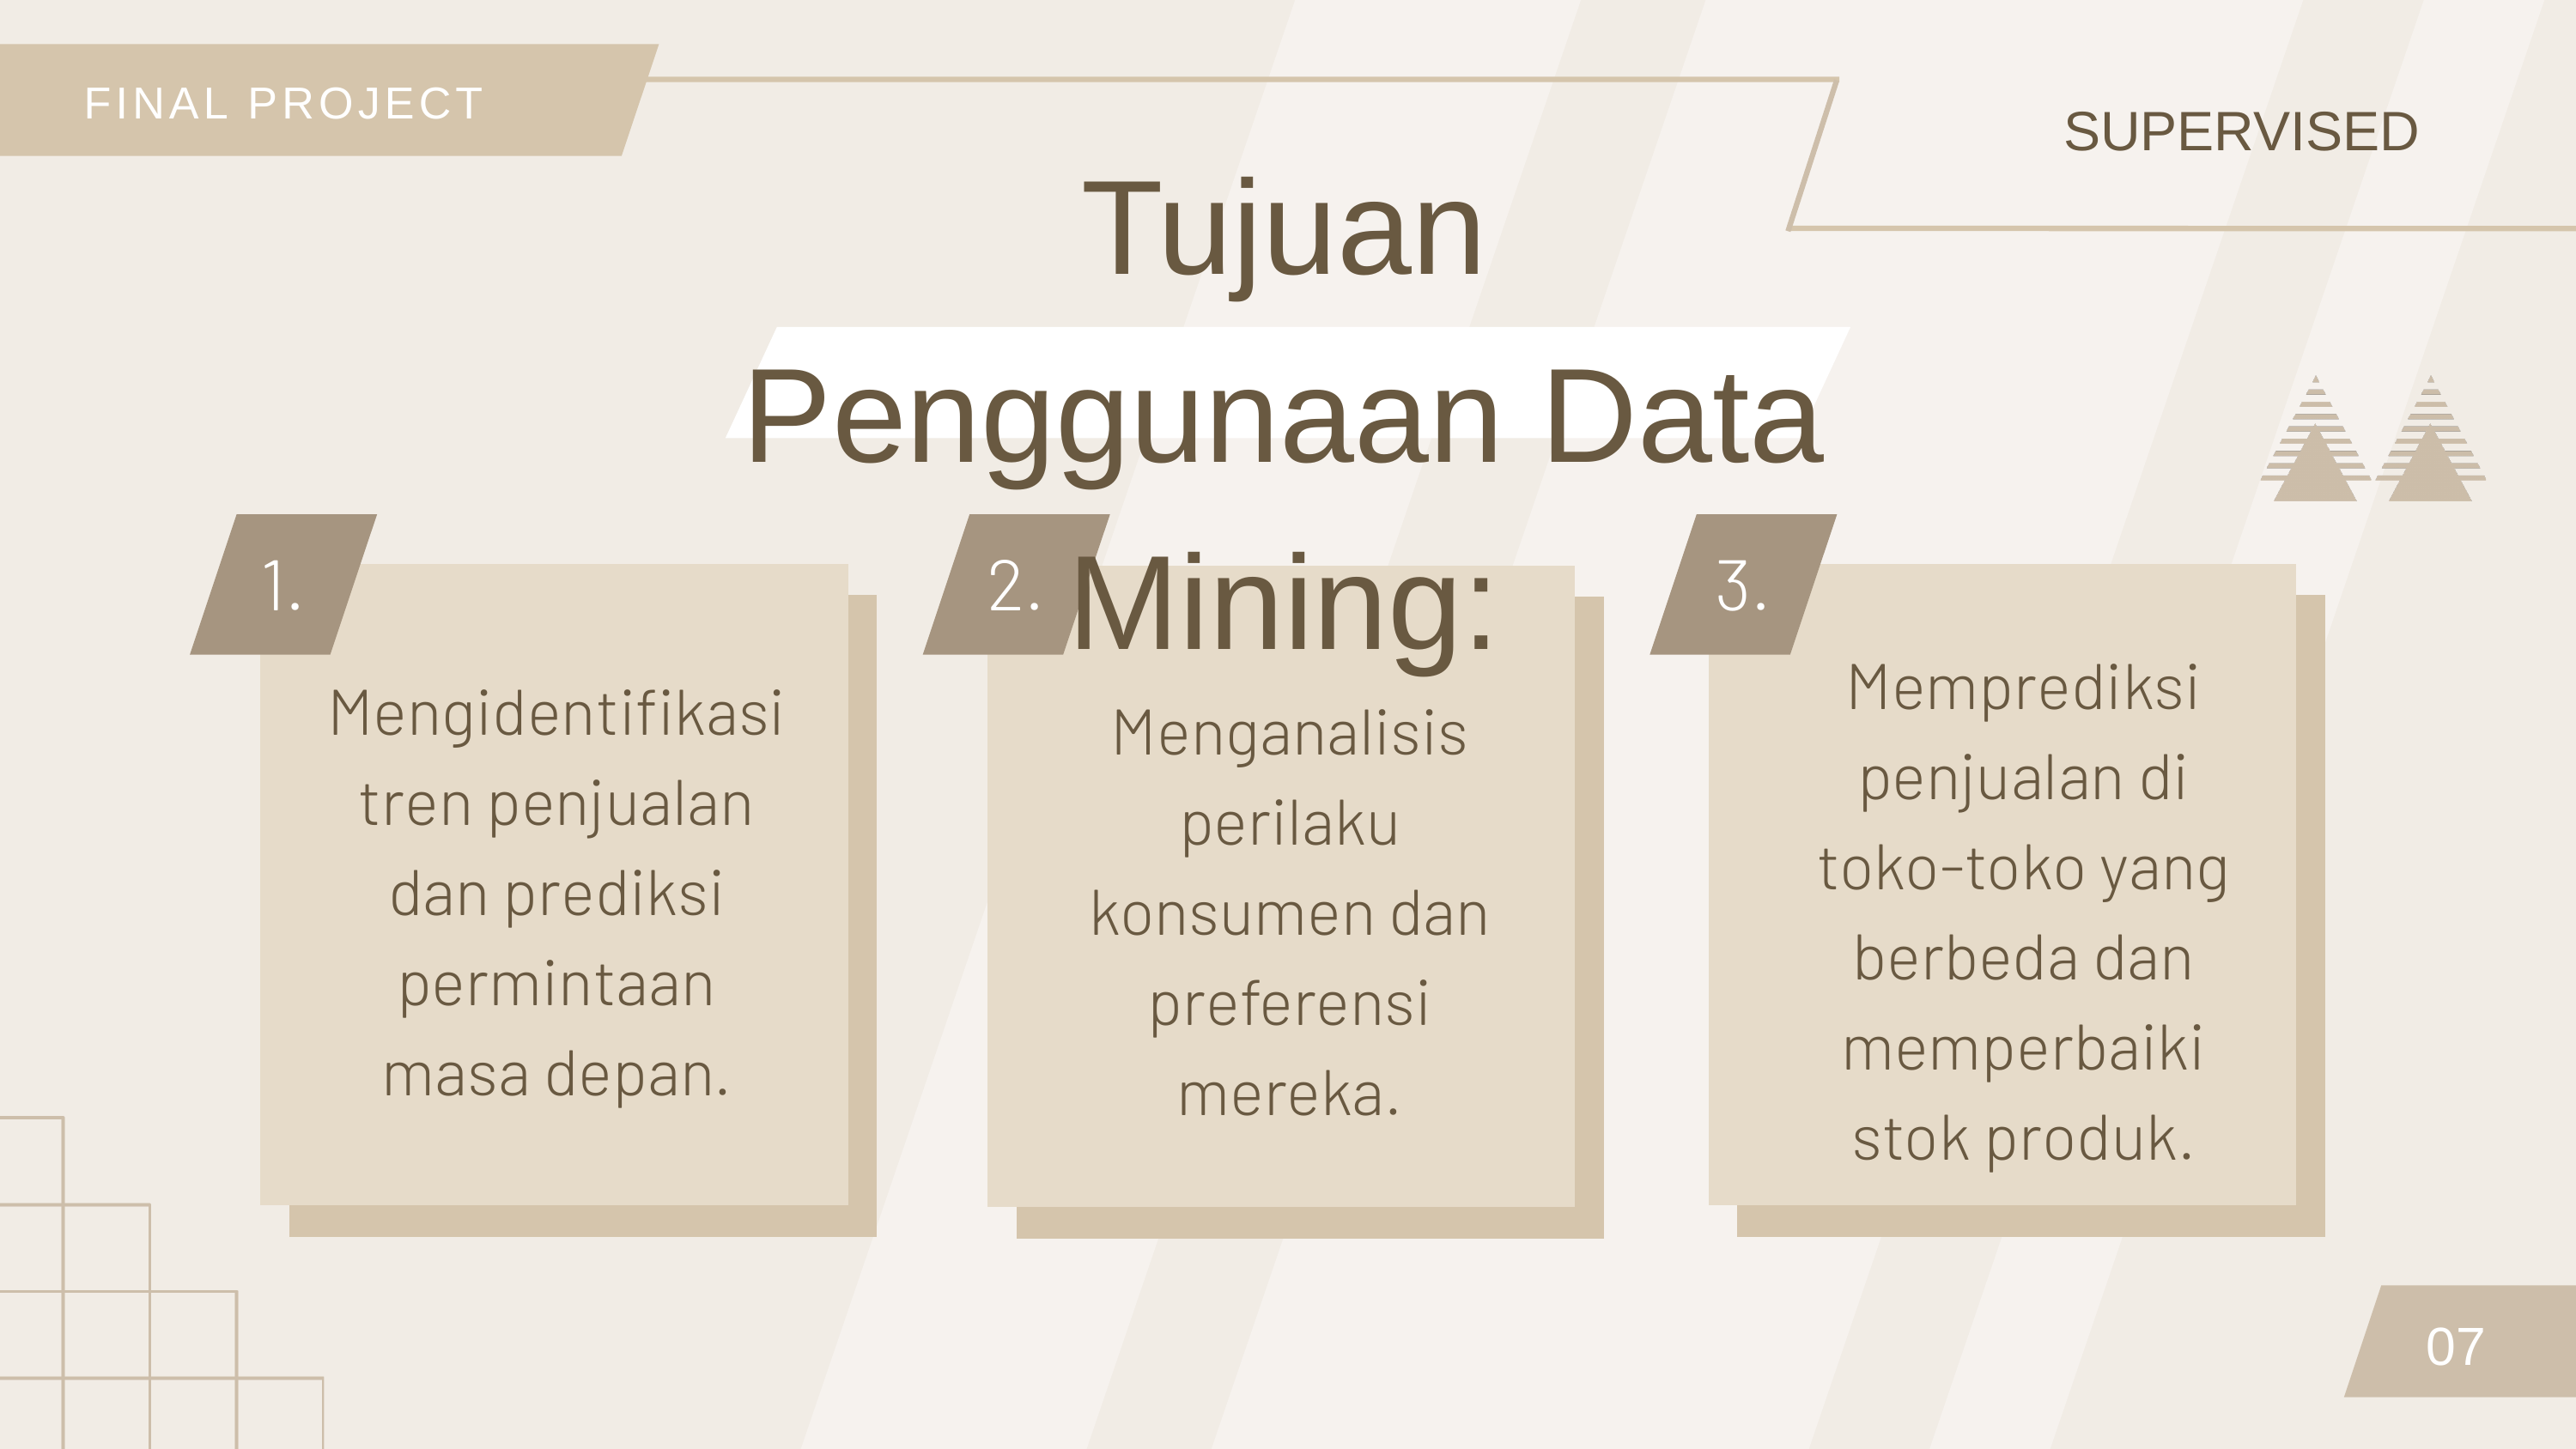

FINAL PROJECT

SUPERVISED
Tujuan Penggunaan Data Mining:

1.
2.
3.

Memprediksi penjualan di toko-toko yang berbeda dan memperbaiki stok produk.
Mengidentifikasi tren penjualan dan prediksi permintaan masa depan.
Menganalisis perilaku konsumen dan preferensi mereka.

07